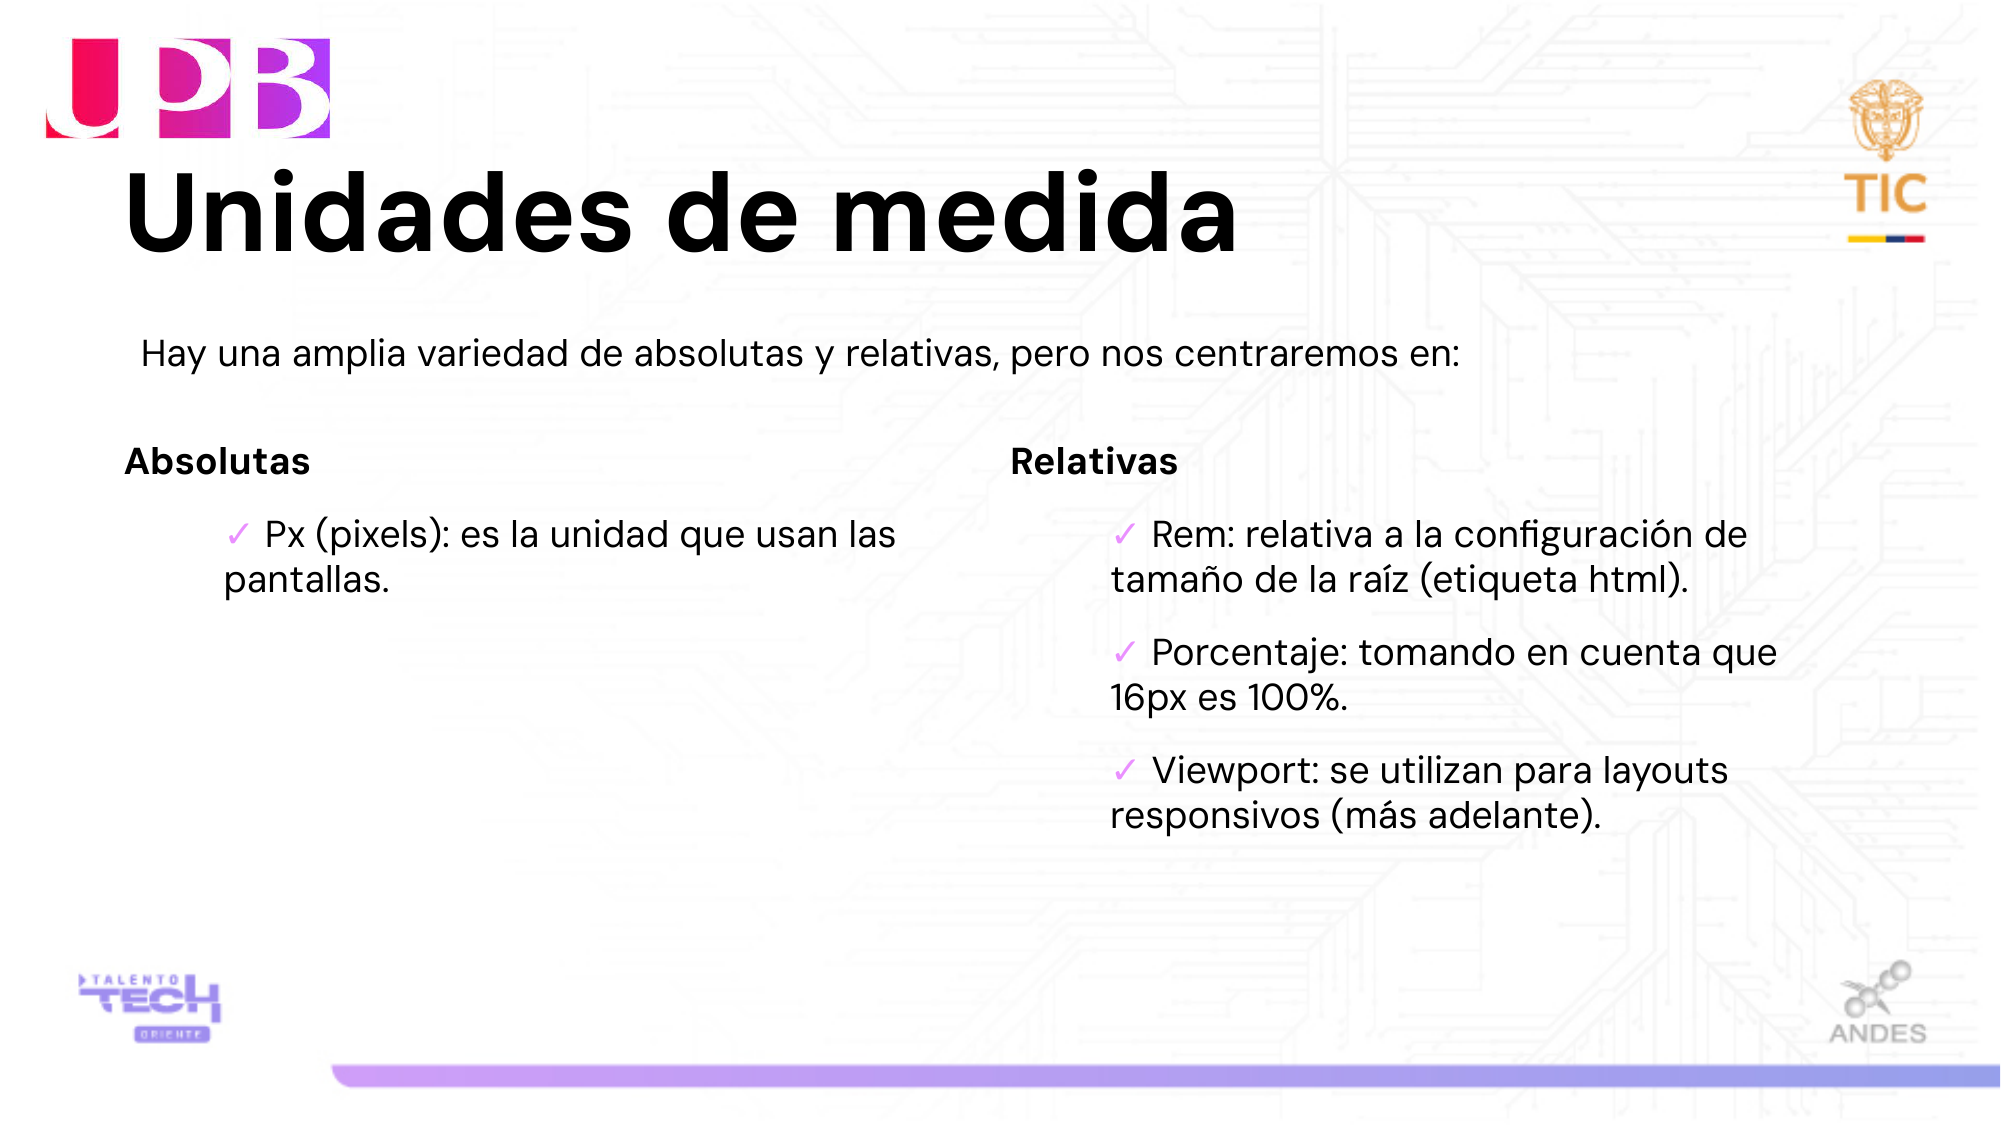

Unidades de medida
Hay una amplia variedad de absolutas y relativas, pero nos centraremos en:
Absolutas
✓ Px (pixels): es la unidad que usan las pantallas.

Relativas
✓ Rem: relativa a la configuración de tamaño de la raíz (etiqueta html).
✓ Porcentaje: tomando en cuenta que 16px es 100%.
✓ Viewport: se utilizan para layouts responsivos (más adelante).